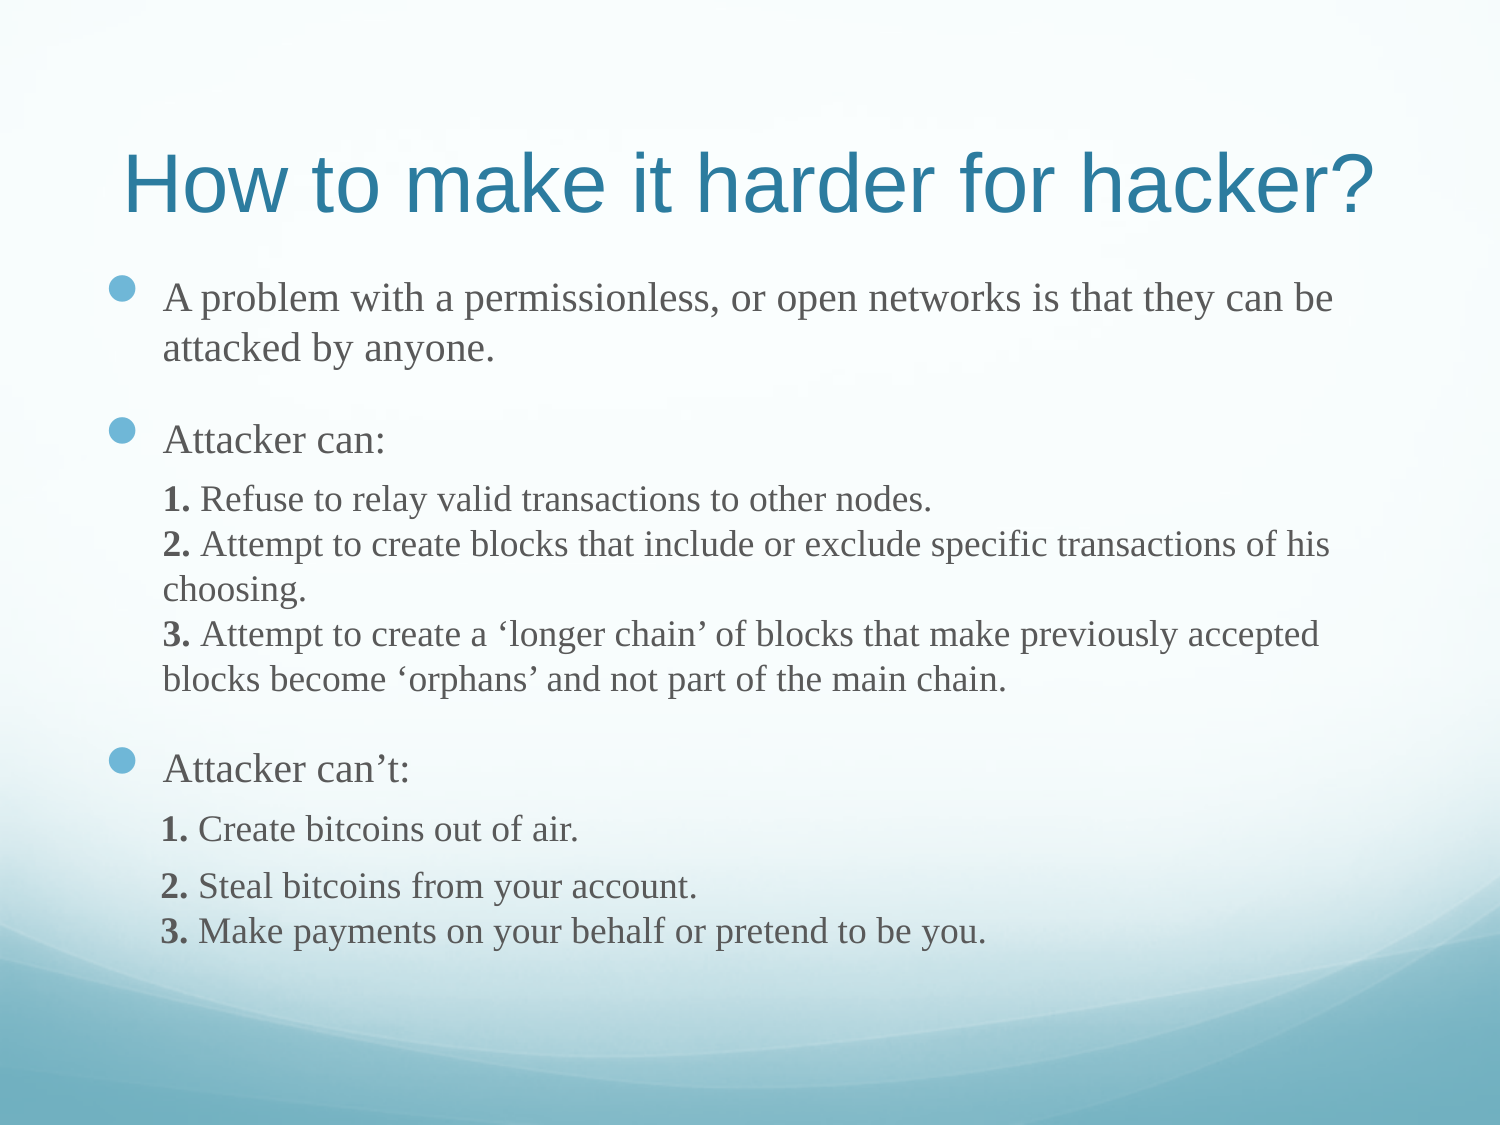

# How to make it harder for hacker?
A problem with a permissionless, or open networks is that they can be attacked by anyone.
Attacker can:
1. Refuse to relay valid transactions to other nodes.
2. Attempt to create blocks that include or exclude specific transactions of his choosing.
3. Attempt to create a ‘longer chain’ of blocks that make previously accepted blocks become ‘orphans’ and not part of the main chain.
Attacker can’t:
1. Create bitcoins out of air.
2. Steal bitcoins from your account.
3. Make payments on your behalf or pretend to be you.